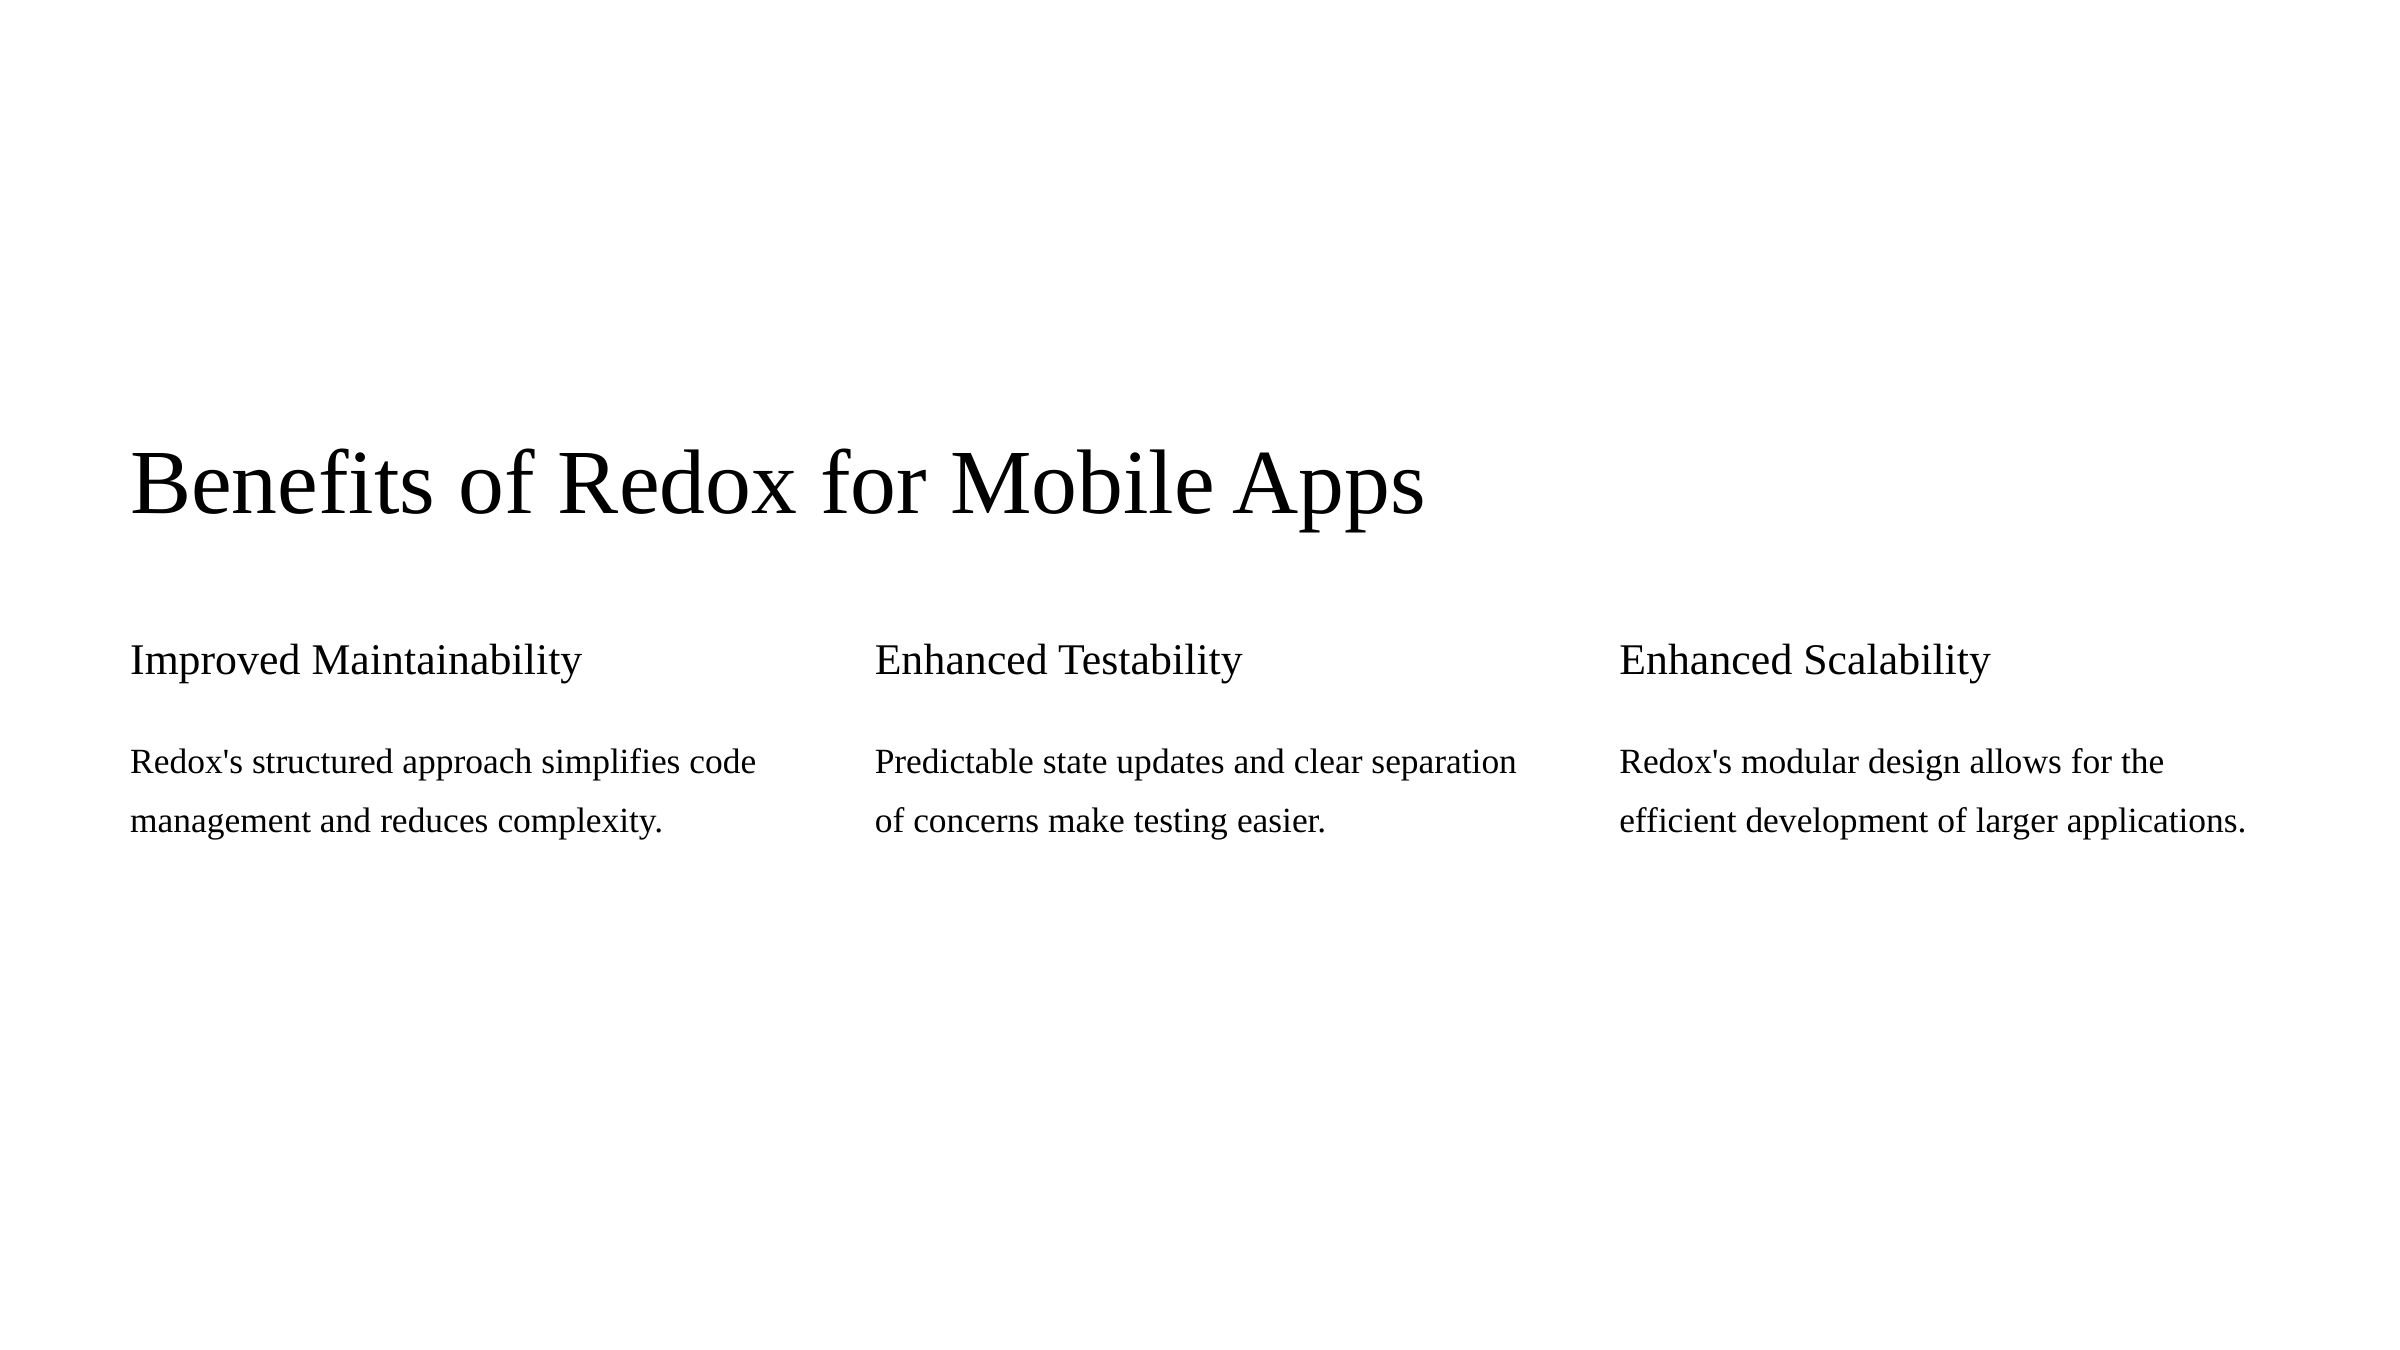

Benefits of Redox for Mobile Apps
Improved Maintainability
Enhanced Testability
Enhanced Scalability
Redox's structured approach simplifies code management and reduces complexity.
Predictable state updates and clear separation of concerns make testing easier.
Redox's modular design allows for the efficient development of larger applications.